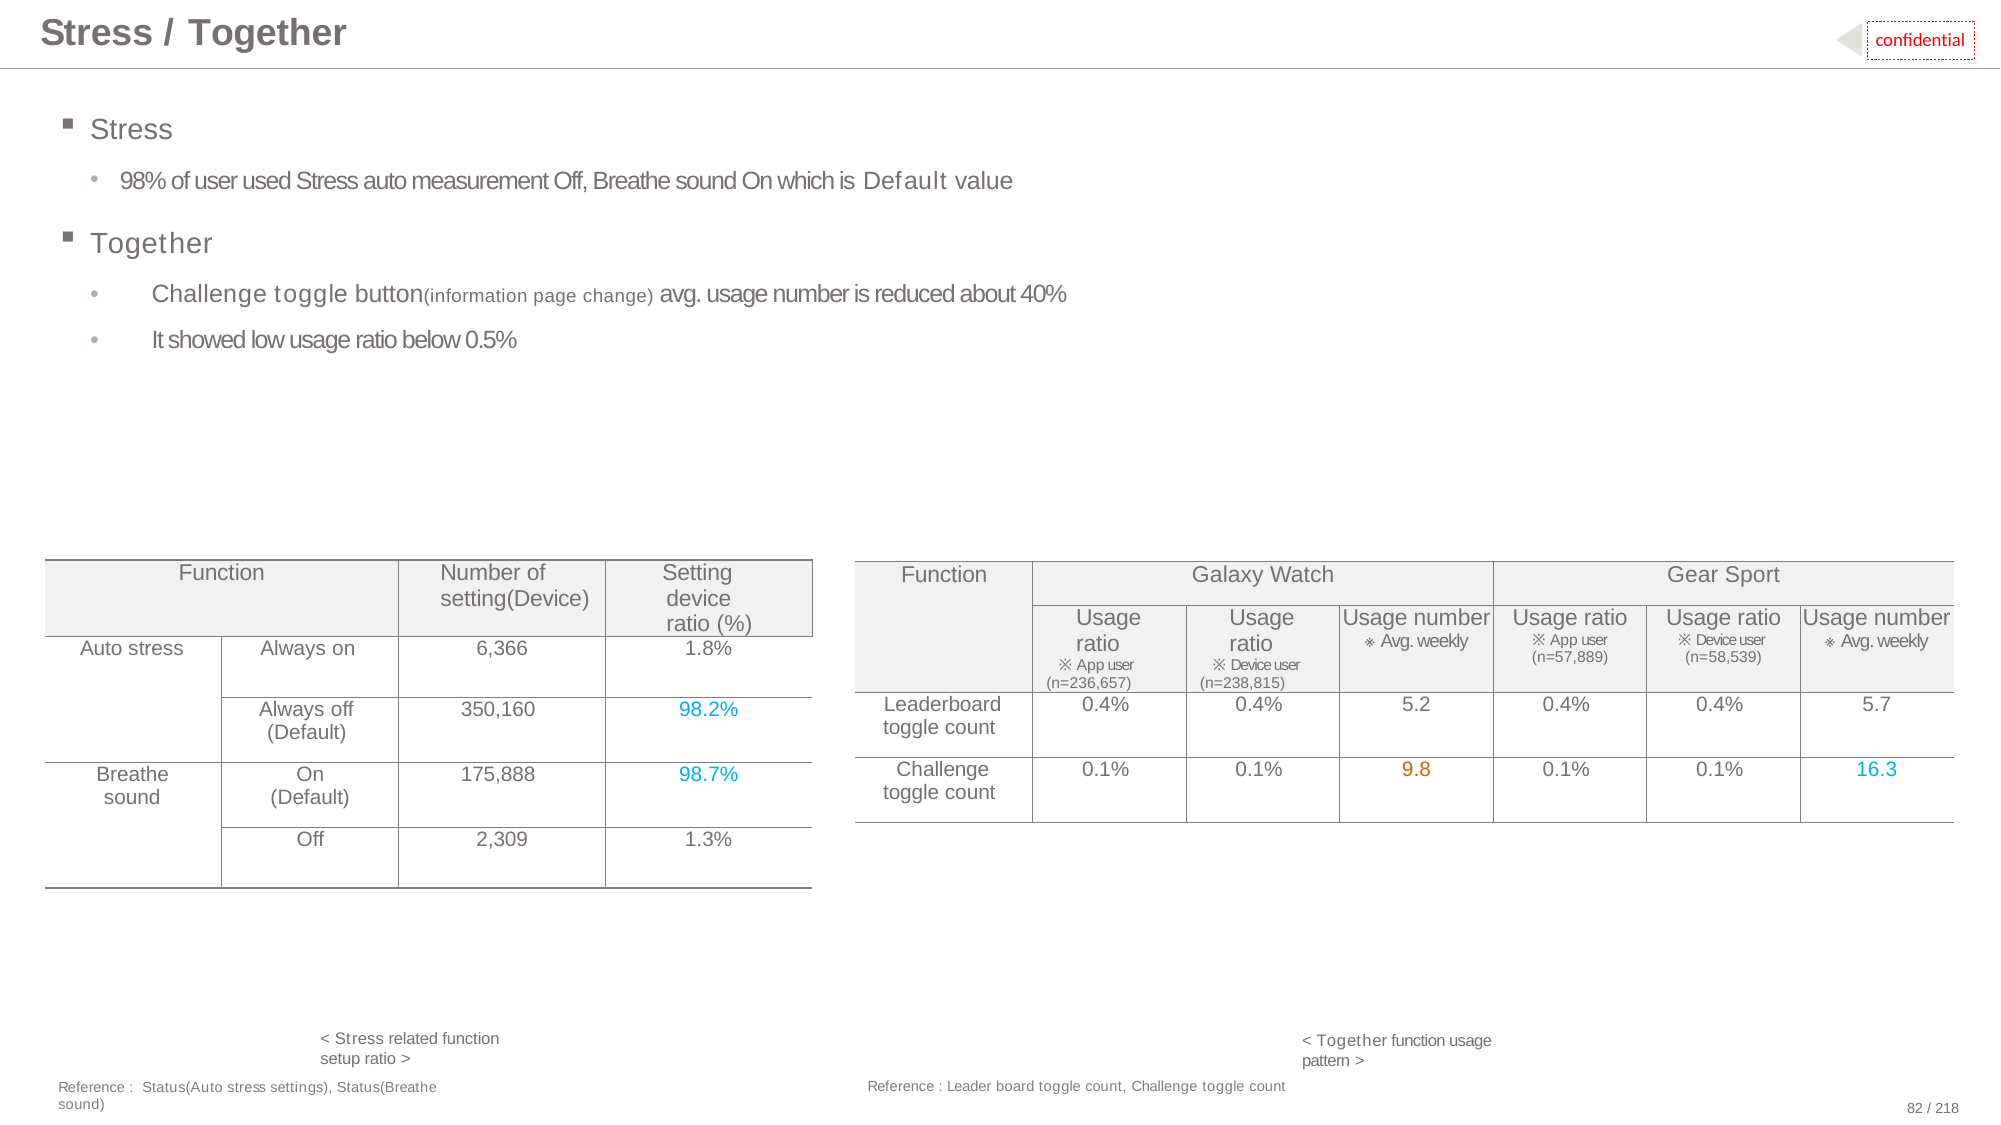

# Stress / Together

confidential
Stress

98% of user used Stress auto measurement Off, Breathe sound On which is Default value

Together

•	Challenge toggle button(information page change) avg. usage number is reduced about 40%

•	It showed low usage ratio below 0.5%
| Function |  | Number of setting(Device) | Setting device ratio (%) |
| --- | --- | --- | --- |
| Auto stress | Always on | 6,366 | 1.8% |
|  | Always off (Default) | 350,160 | 98.2% |
| Breathe sound | On (Default) | 175,888 | 98.7% |
|  | Off | 2,309 | 1.3% |
| Function | Galaxy Watch |  |  | Gear Sport |  |  |
| --- | --- | --- | --- | --- | --- | --- |
|  | Usage ratio ※ App user (n=236,657) | Usage ratio ※ Device user (n=238,815) | Usage number ※ Avg. weekly | Usage ratio ※ App user (n=57,889) | Usage ratio ※ Device user (n=58,539) | Usage number ※ Avg. weekly |
| Leaderboard toggle count | 0.4% | 0.4% | 5.2 | 0.4% | 0.4% | 5.7 |
| Challenge toggle count | 0.1% | 0.1% | 9.8 | 0.1% | 0.1% | 16.3 |
< Stress related function setup ratio >
< Together function usage pattern >
Reference : Leader board toggle count, Challenge toggle count
Reference :  Status(Auto stress settings), Status(Breathe sound)
82 / 218